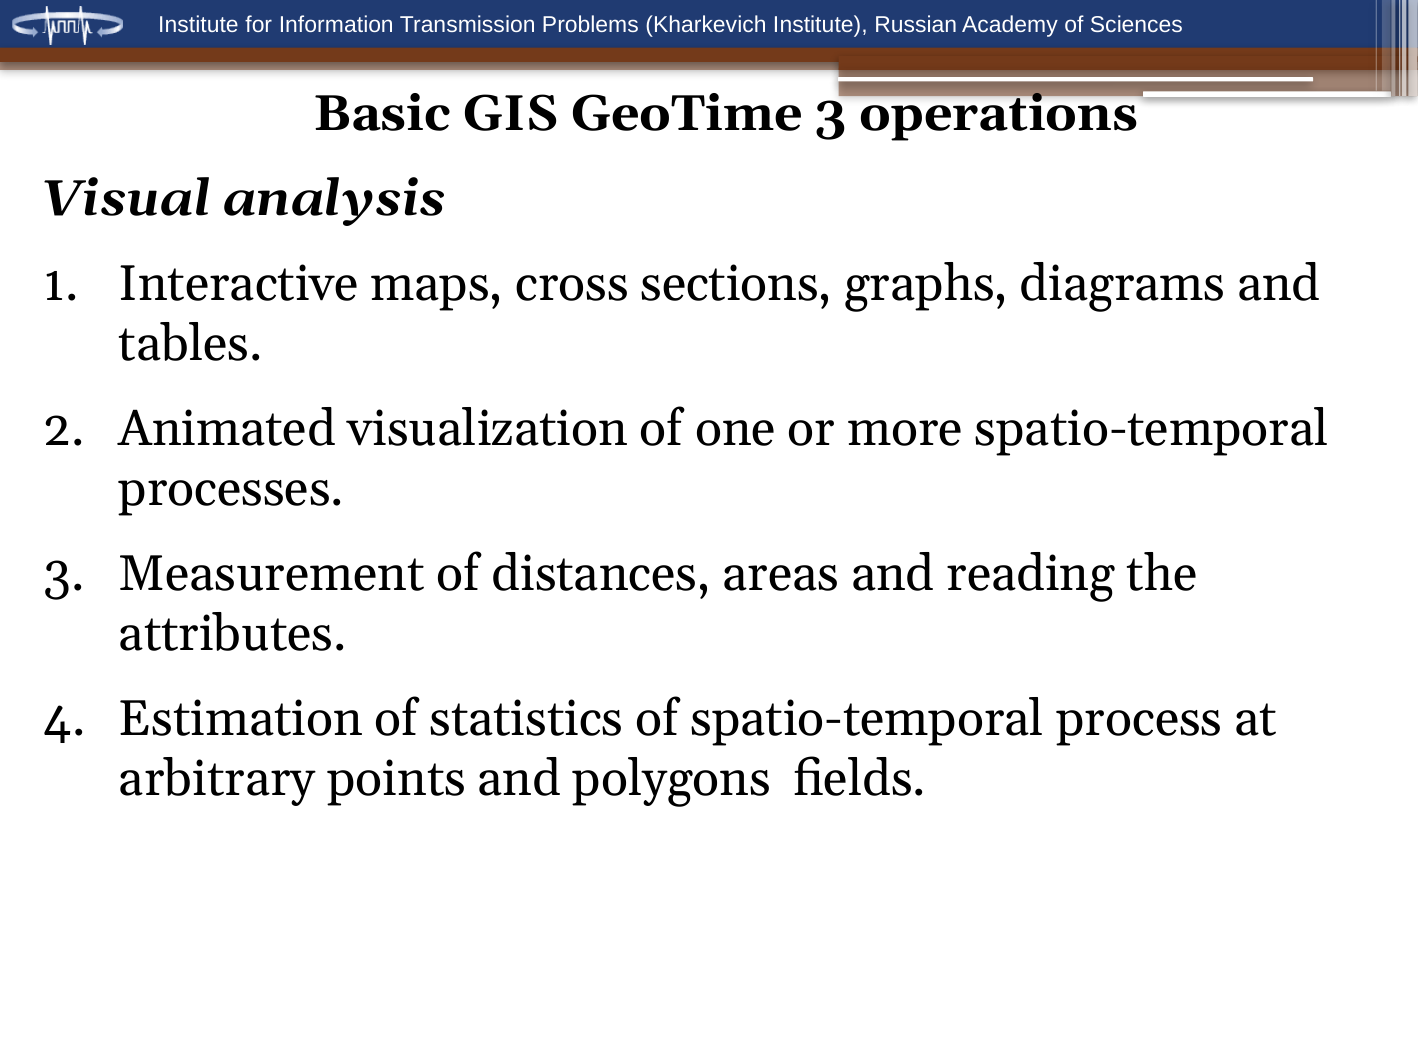

Basic GIS GeoTime 3 operations
Visual analysis
Interactive maps, cross sections, graphs, diagrams and tables.
Animated visualization of one or more spatio-temporal processes.
Measurement of distances, areas and reading the attributes.
Estimation of statistics of spatio-temporal process at arbitrary points and polygons  fields.